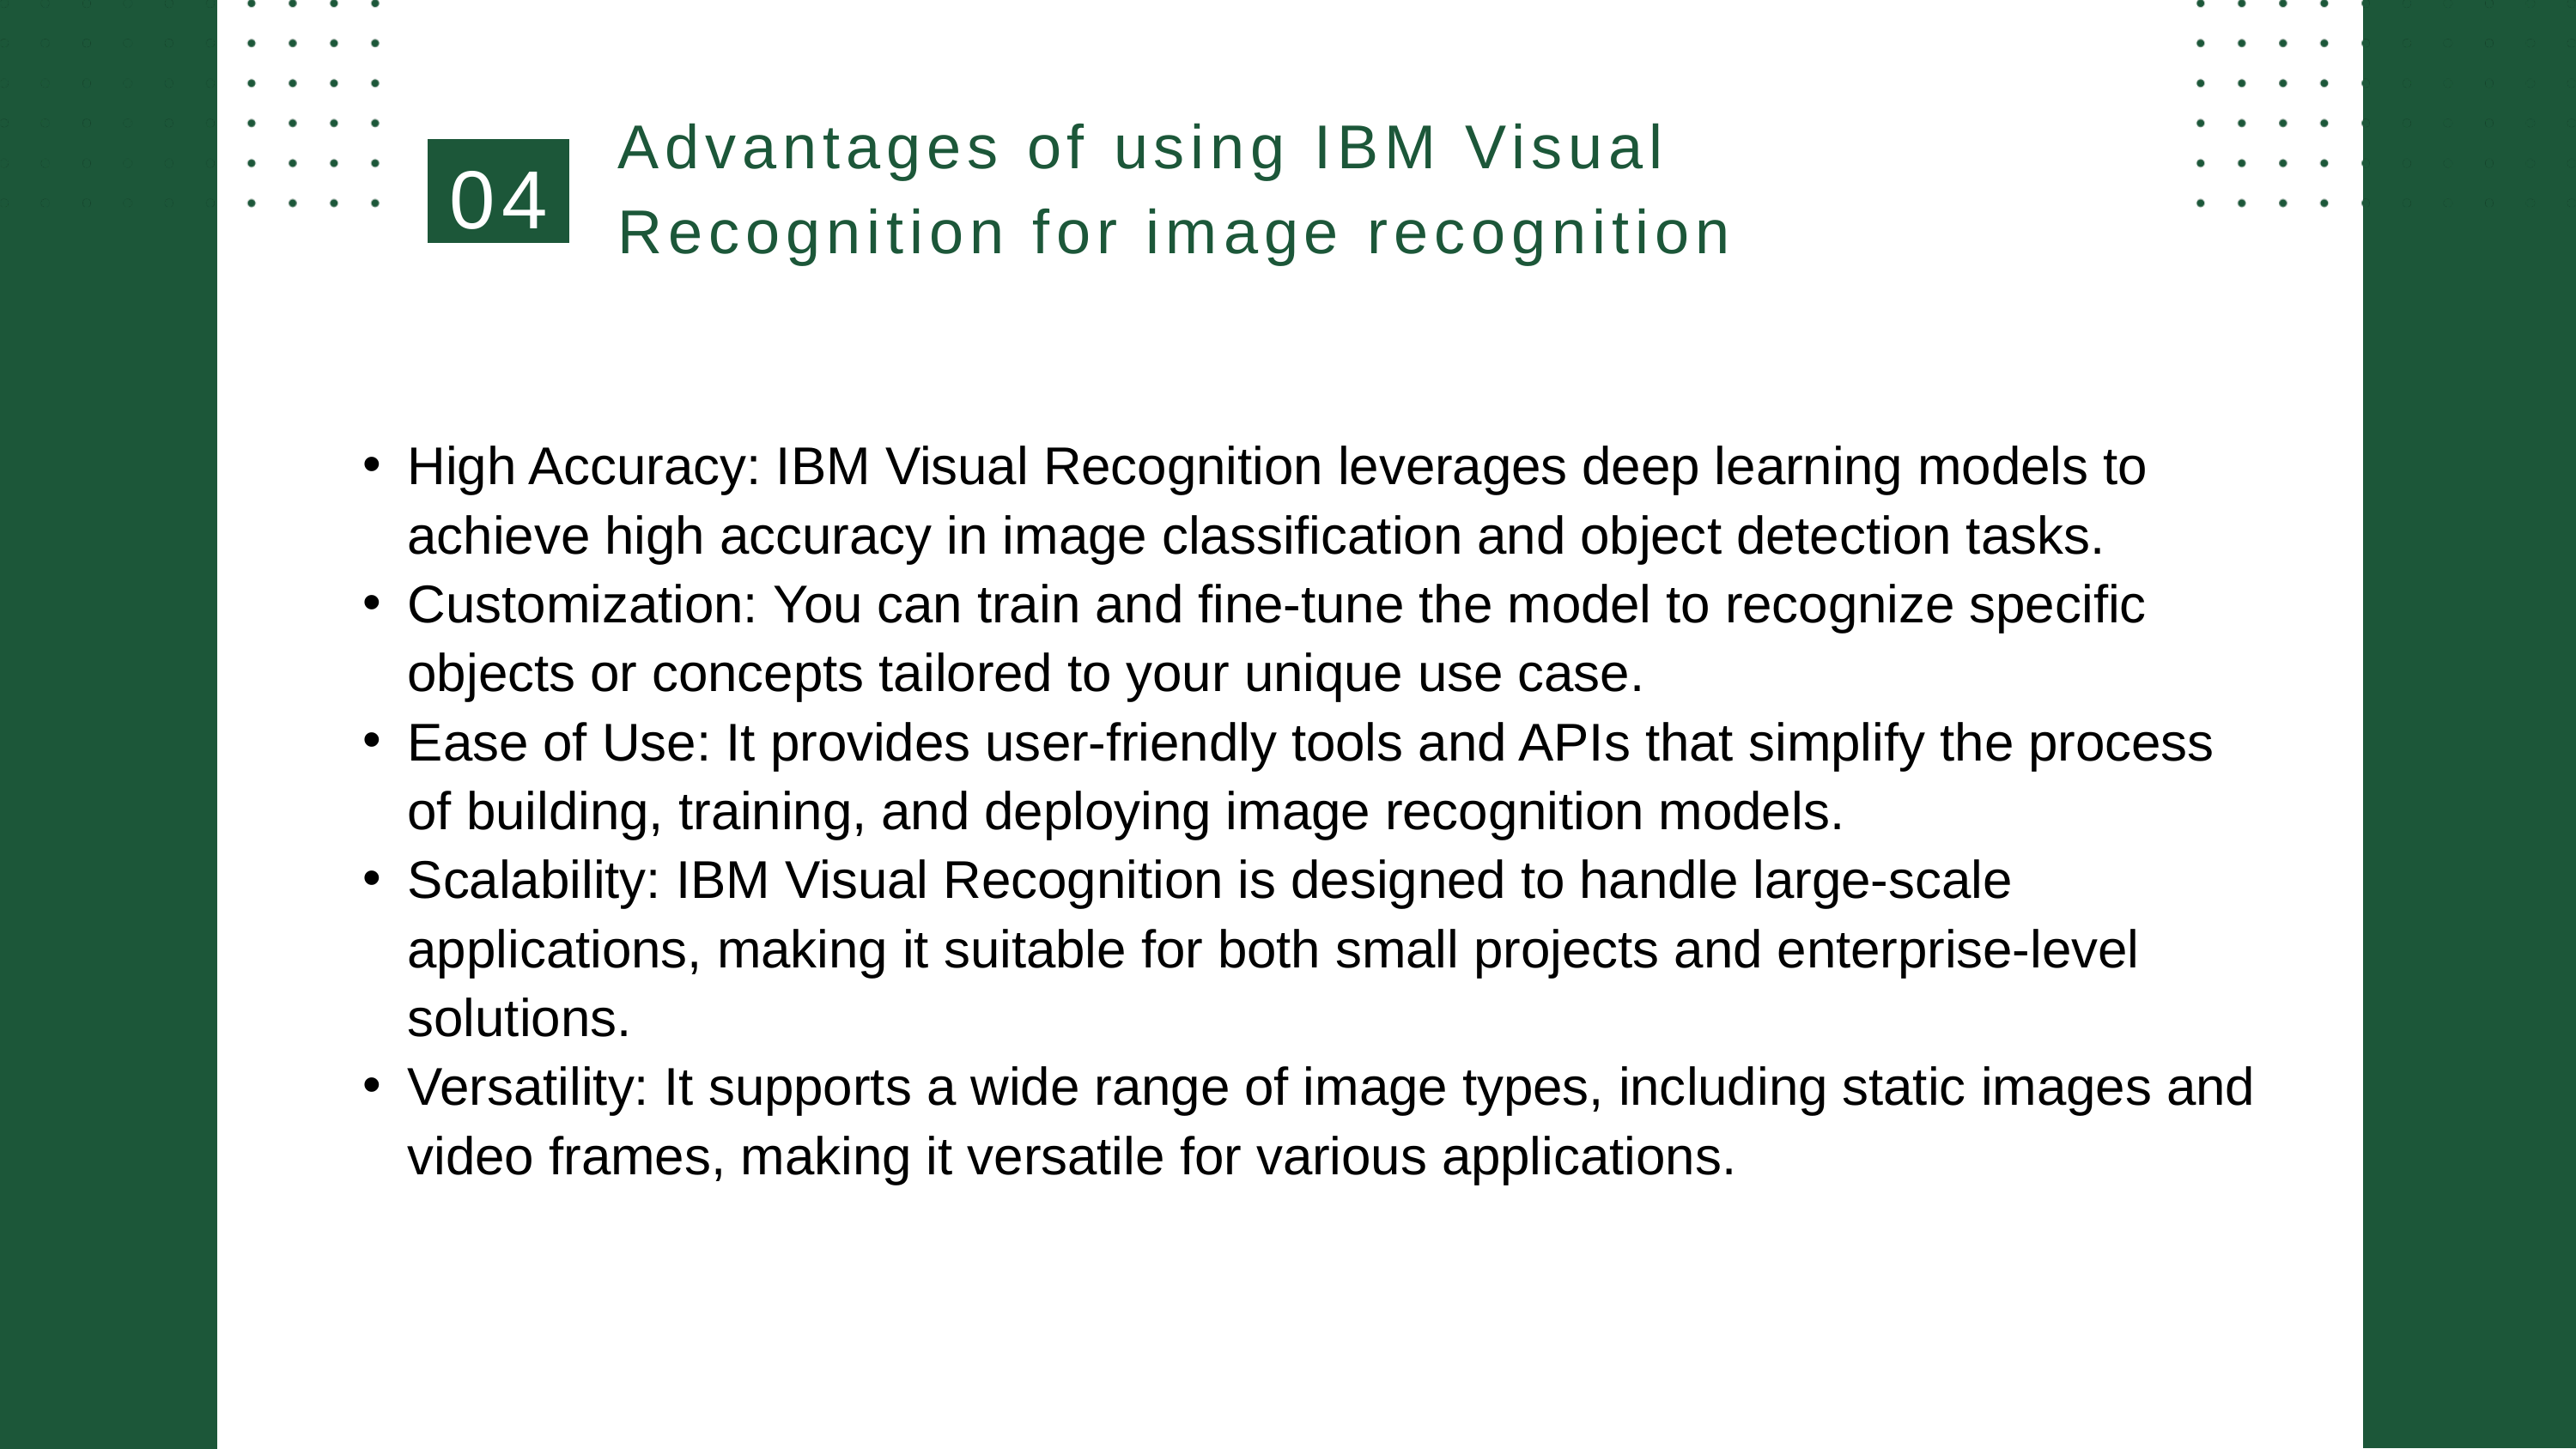

Advantages of using IBM Visual Recognition for image recognition

04
High Accuracy: IBM Visual Recognition leverages deep learning models to achieve high accuracy in image classification and object detection tasks.
Customization: You can train and fine-tune the model to recognize specific objects or concepts tailored to your unique use case.
Ease of Use: It provides user-friendly tools and APIs that simplify the process of building, training, and deploying image recognition models.
Scalability: IBM Visual Recognition is designed to handle large-scale applications, making it suitable for both small projects and enterprise-level solutions.
Versatility: It supports a wide range of image types, including static images and video frames, making it versatile for various applications.